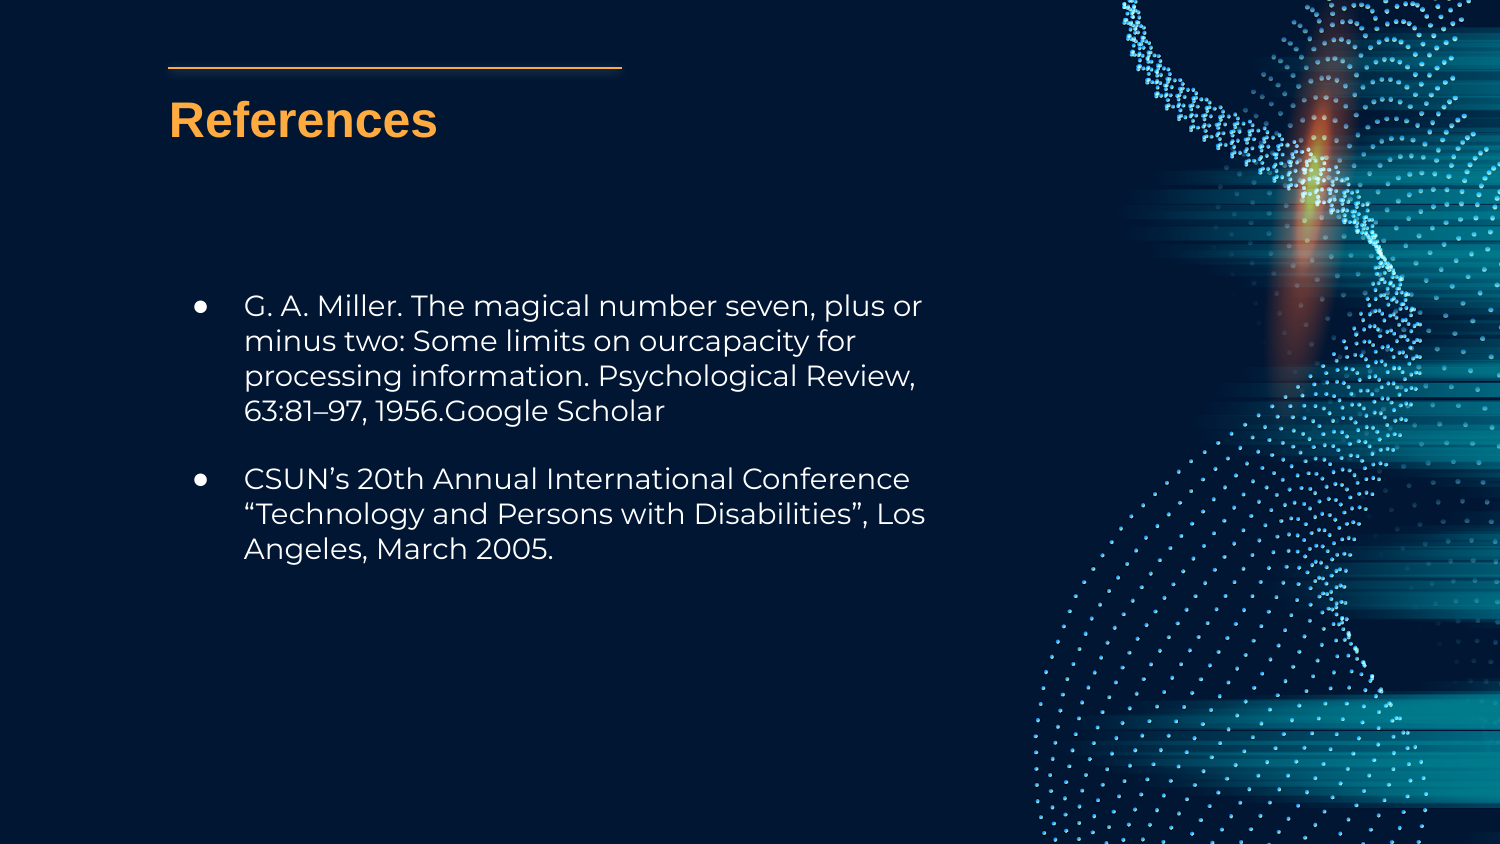

# References
G. A. Miller. The magical number seven, plus or minus two: Some limits on ourcapacity for processing information. Psychological Review, 63:81–97, 1956.Google Scholar
CSUN’s 20th Annual International Conference “Technology and Persons with Disabilities”, Los Angeles, March 2005.